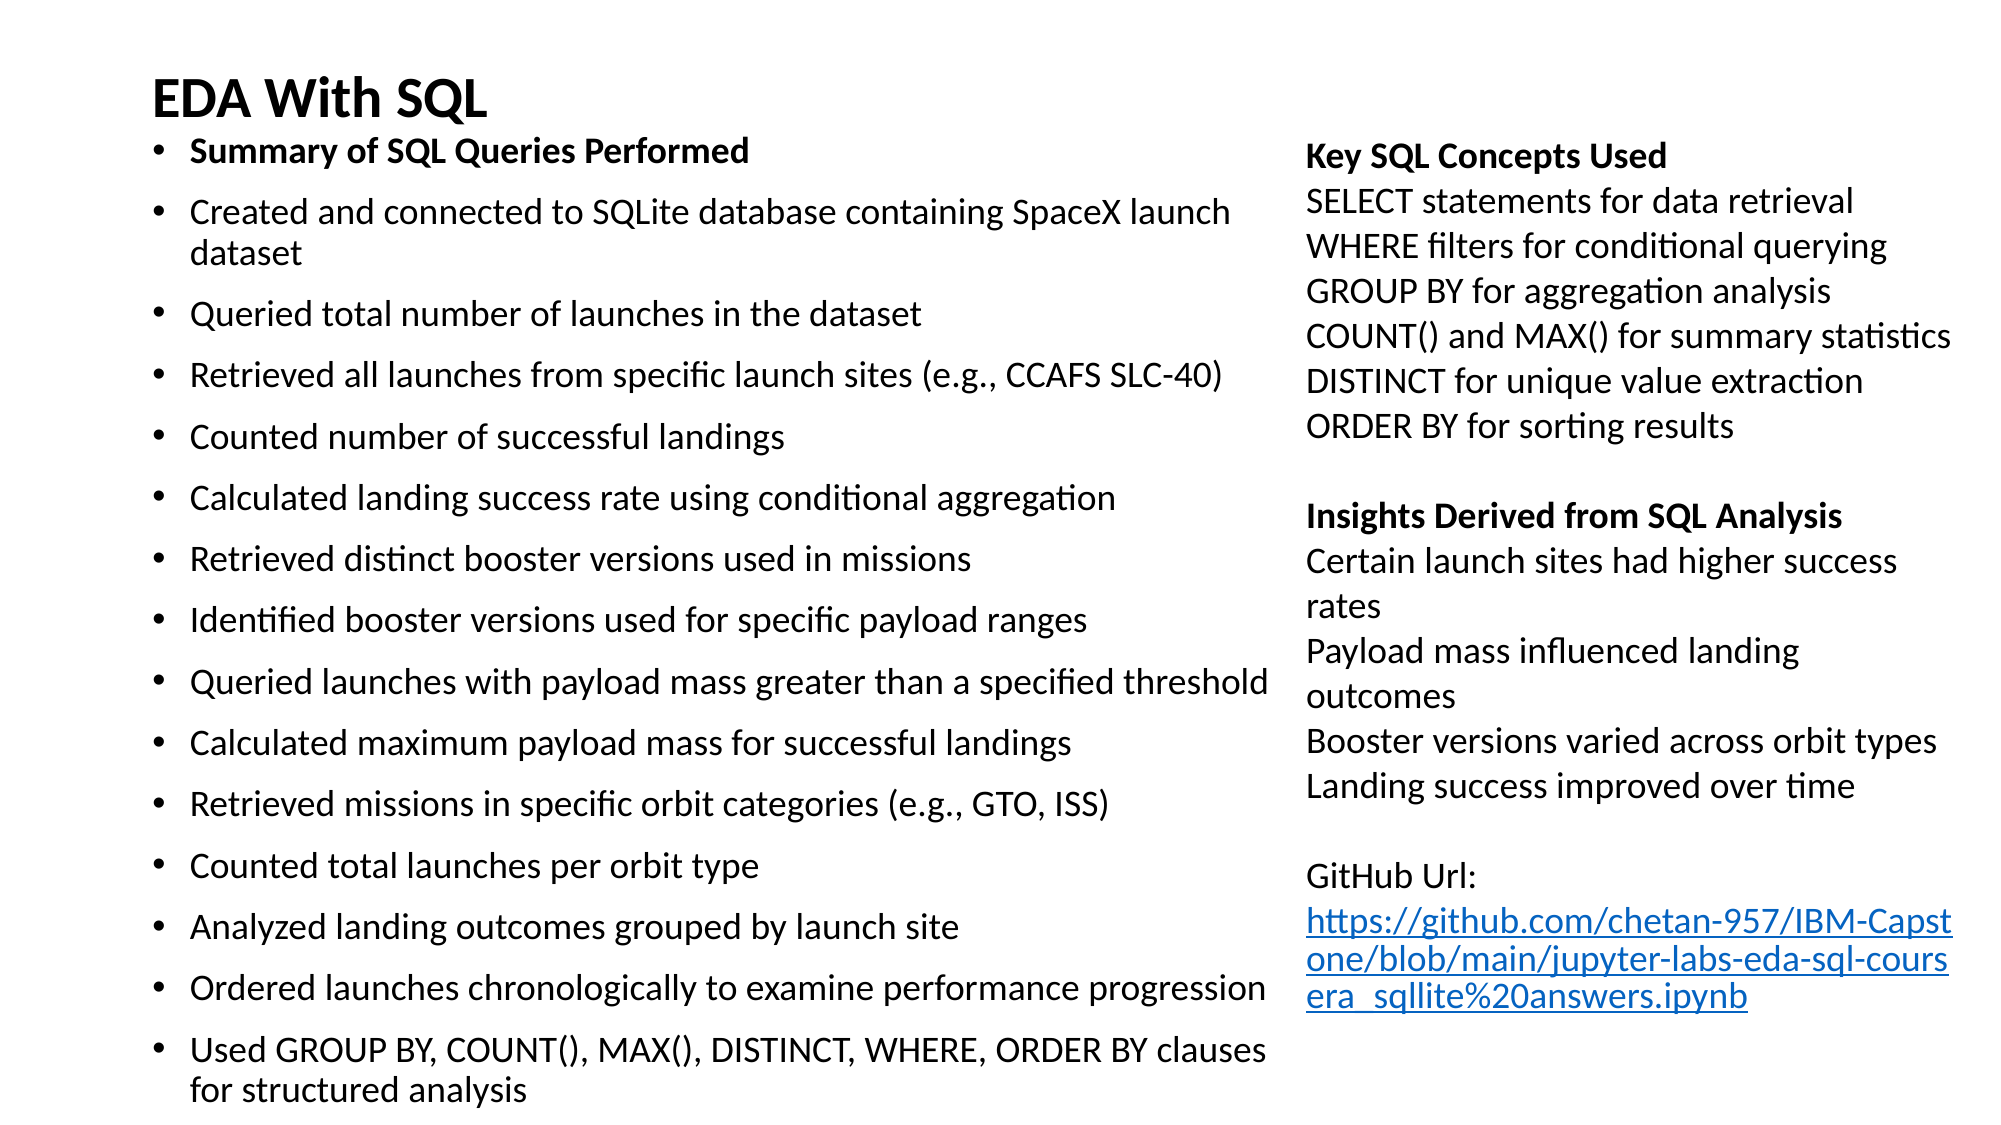

# EDA With SQL
Summary of SQL Queries Performed
Created and connected to SQLite database containing SpaceX launch dataset
Queried total number of launches in the dataset
Retrieved all launches from specific launch sites (e.g., CCAFS SLC-40)
Counted number of successful landings
Calculated landing success rate using conditional aggregation
Retrieved distinct booster versions used in missions
Identified booster versions used for specific payload ranges
Queried launches with payload mass greater than a specified threshold
Calculated maximum payload mass for successful landings
Retrieved missions in specific orbit categories (e.g., GTO, ISS)
Counted total launches per orbit type
Analyzed landing outcomes grouped by launch site
Ordered launches chronologically to examine performance progression
Used GROUP BY, COUNT(), MAX(), DISTINCT, WHERE, ORDER BY clauses for structured analysis

Key SQL Concepts Used
SELECT statements for data retrieval
WHERE filters for conditional querying
GROUP BY for aggregation analysis
COUNT() and MAX() for summary statistics
DISTINCT for unique value extraction
ORDER BY for sorting results
Insights Derived from SQL Analysis
Certain launch sites had higher success rates
Payload mass influenced landing outcomes
Booster versions varied across orbit types
Landing success improved over time

GitHub Url: https://github.com/chetan-957/IBM-Capstone/blob/main/jupyter-labs-eda-sql-coursera_sqllite%20answers.ipynb